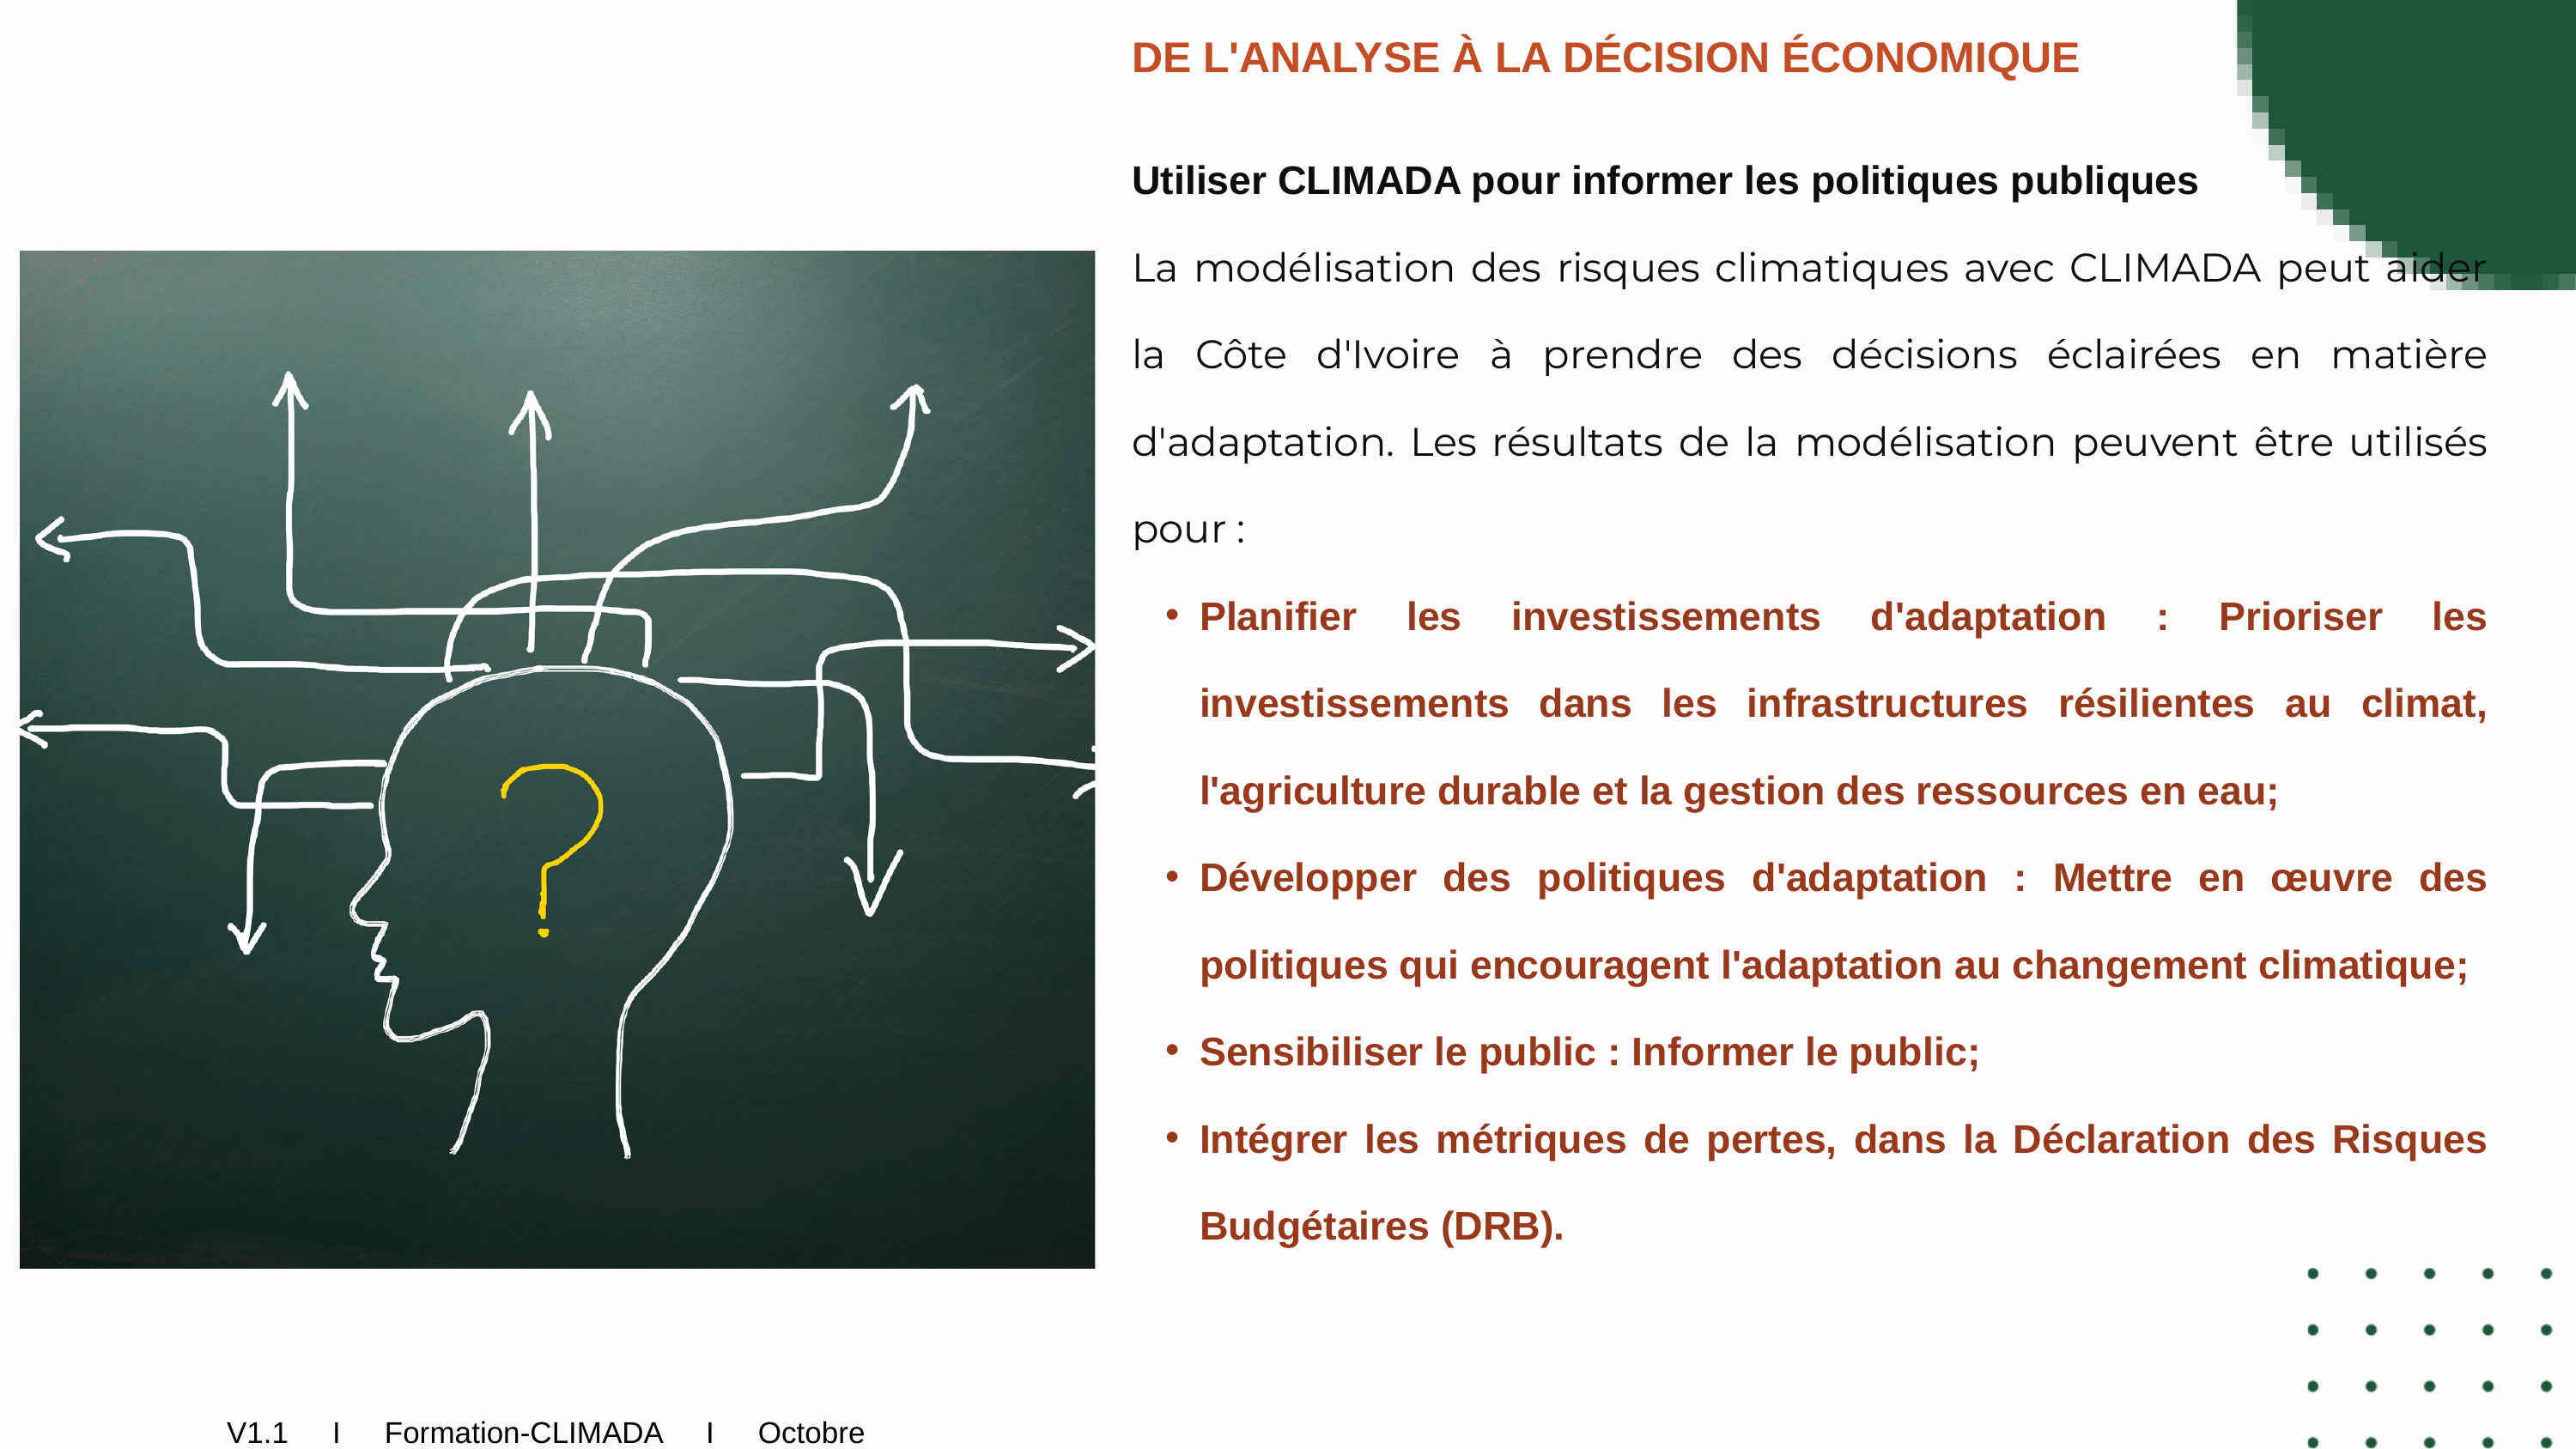

DE L'ANALYSE À LA DÉCISION ÉCONOMIQUE
Utiliser CLIMADA pour informer les politiques publiques
La modélisation des risques climatiques avec CLIMADA peut aider la Côte d'Ivoire à prendre des décisions éclairées en matière d'adaptation. Les résultats de la modélisation peuvent être utilisés pour :
Planifier les investissements d'adaptation : Prioriser les investissements dans les infrastructures résilientes au climat, l'agriculture durable et la gestion des ressources en eau;
Développer des politiques d'adaptation : Mettre en œuvre des politiques qui encouragent l'adaptation au changement climatique;
Sensibiliser le public : Informer le public;
Intégrer les métriques de pertes, dans la Déclaration des Risques Budgétaires (DRB).

V1.1   I   Formation-CLIMADA   I   Octobre 2025